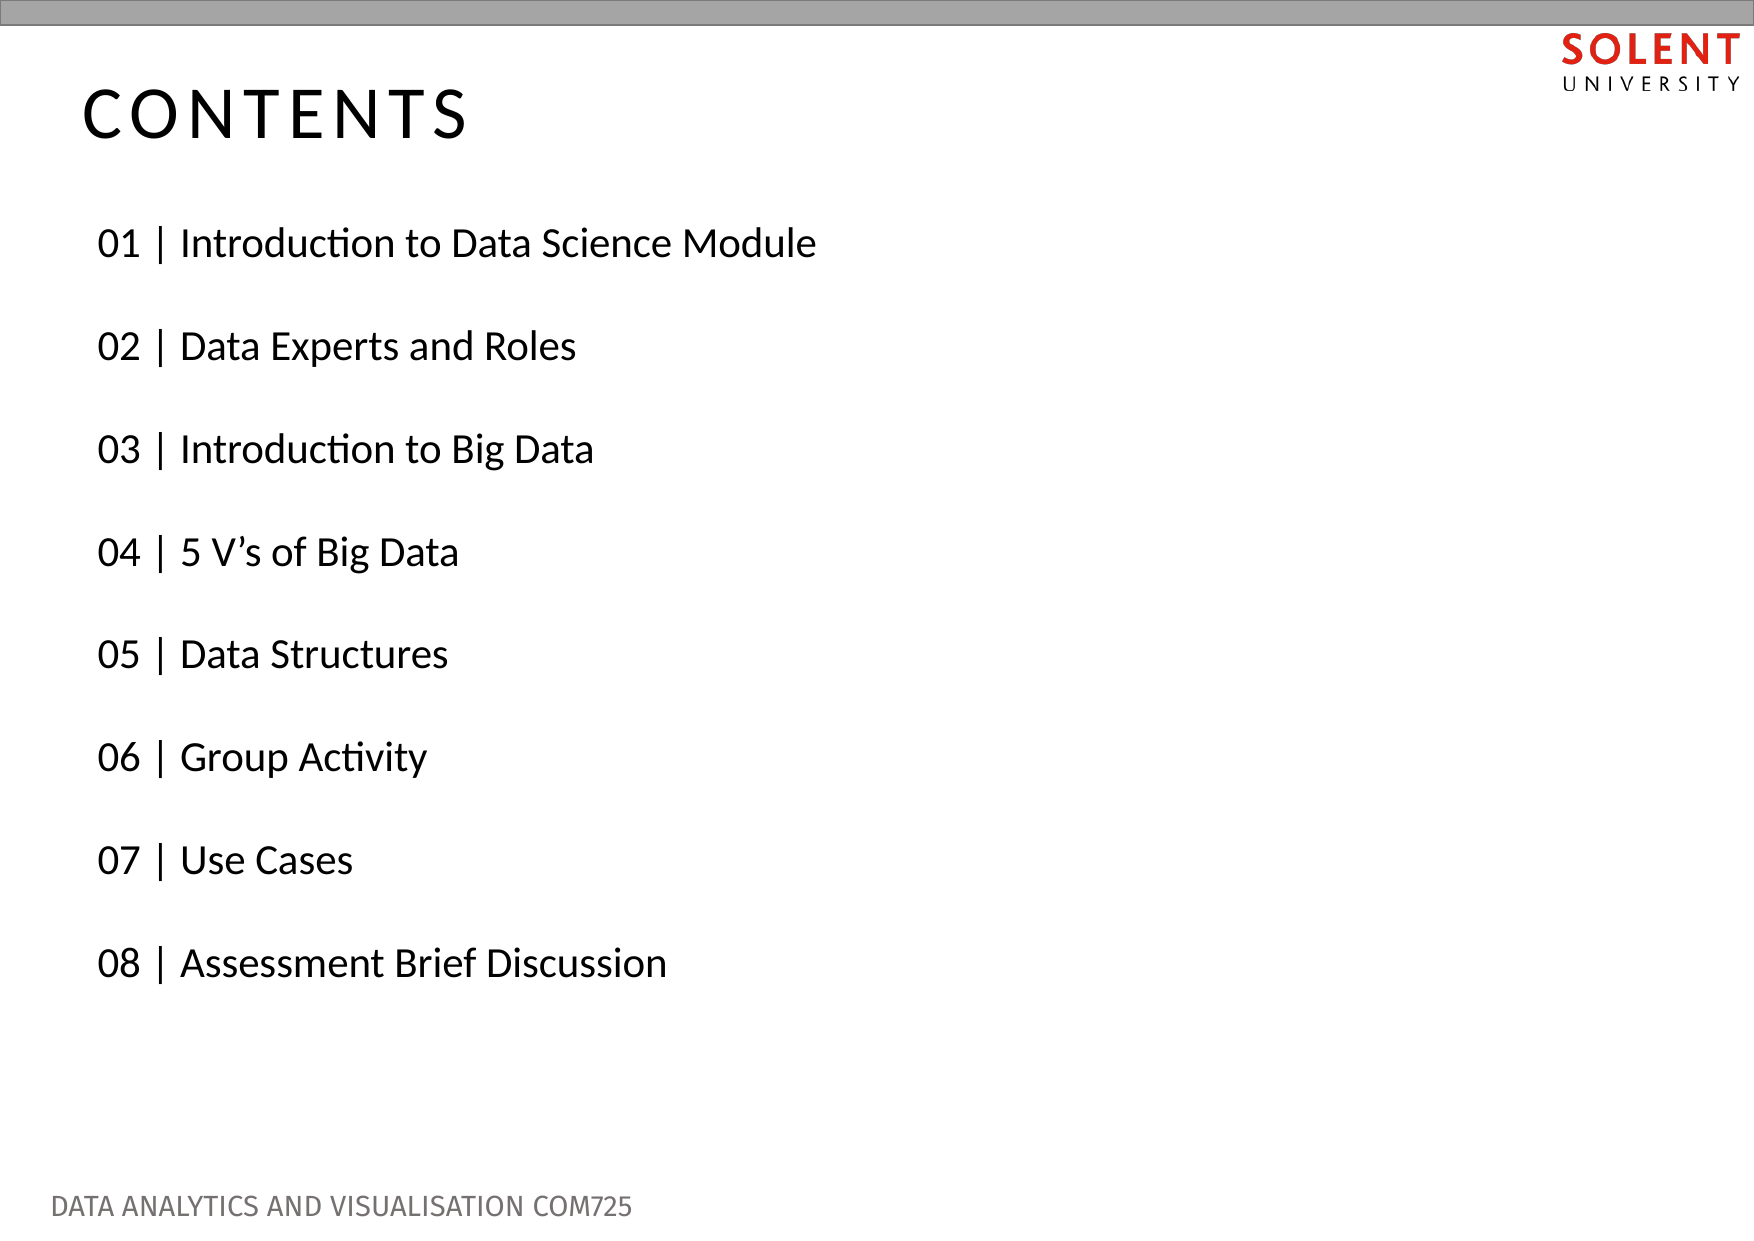

# CONTENTS
01 | Introduction to Data Science Module

02 | Data Experts and Roles

03 | Introduction to Big Data

04 | 5 V’s of Big Data

05 | Data Structures

06 | Group Activity

07 | Use Cases

08 | Assessment Brief Discussion